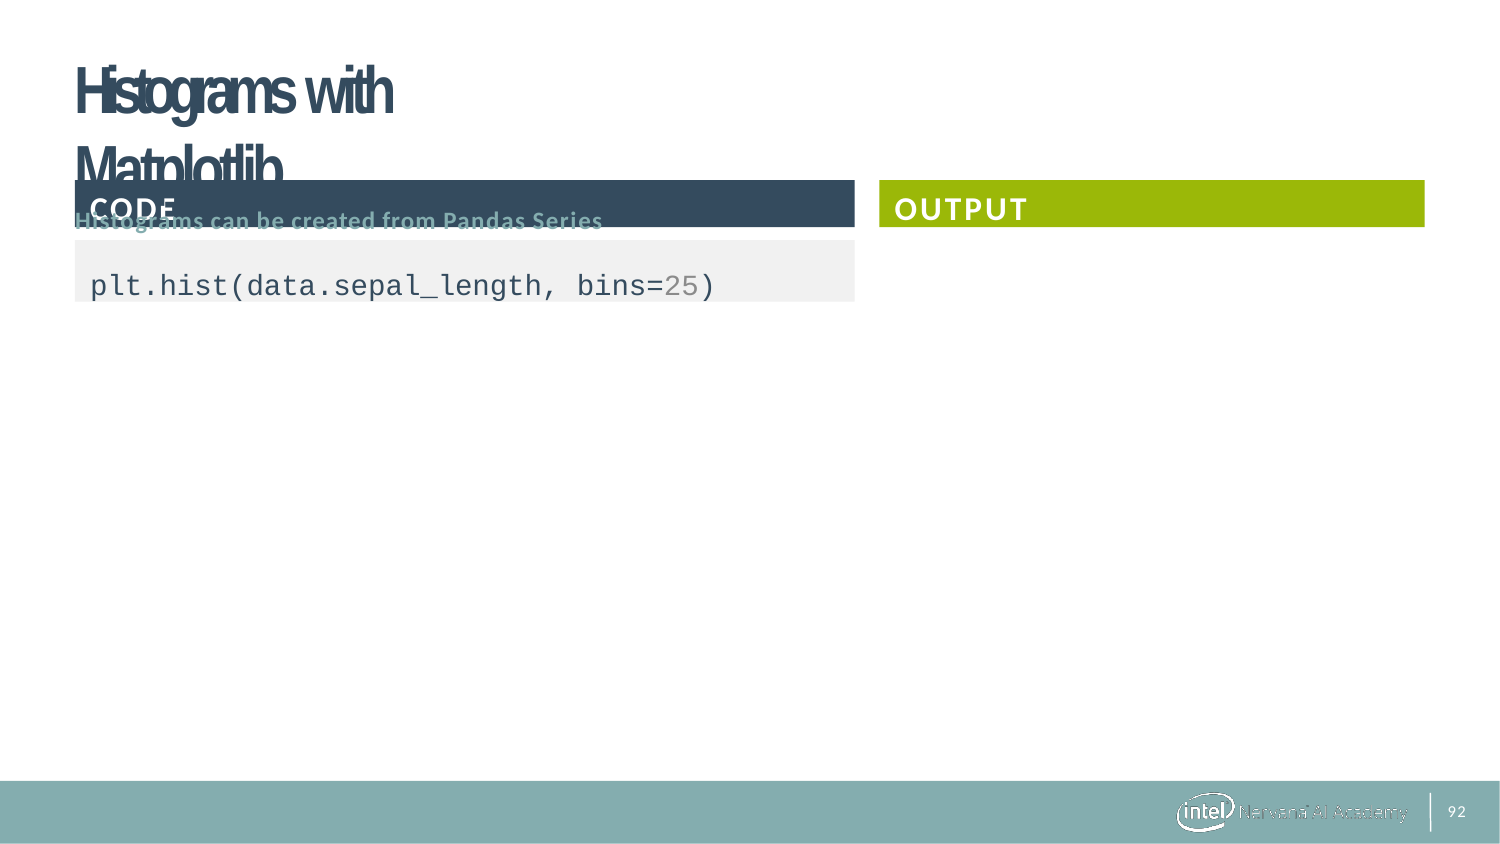

# Histograms with Matplotlib
Histograms can be created from Pandas Series
CODE
OUTPUT
plt.hist(data.sepal_length, bins=25)
92